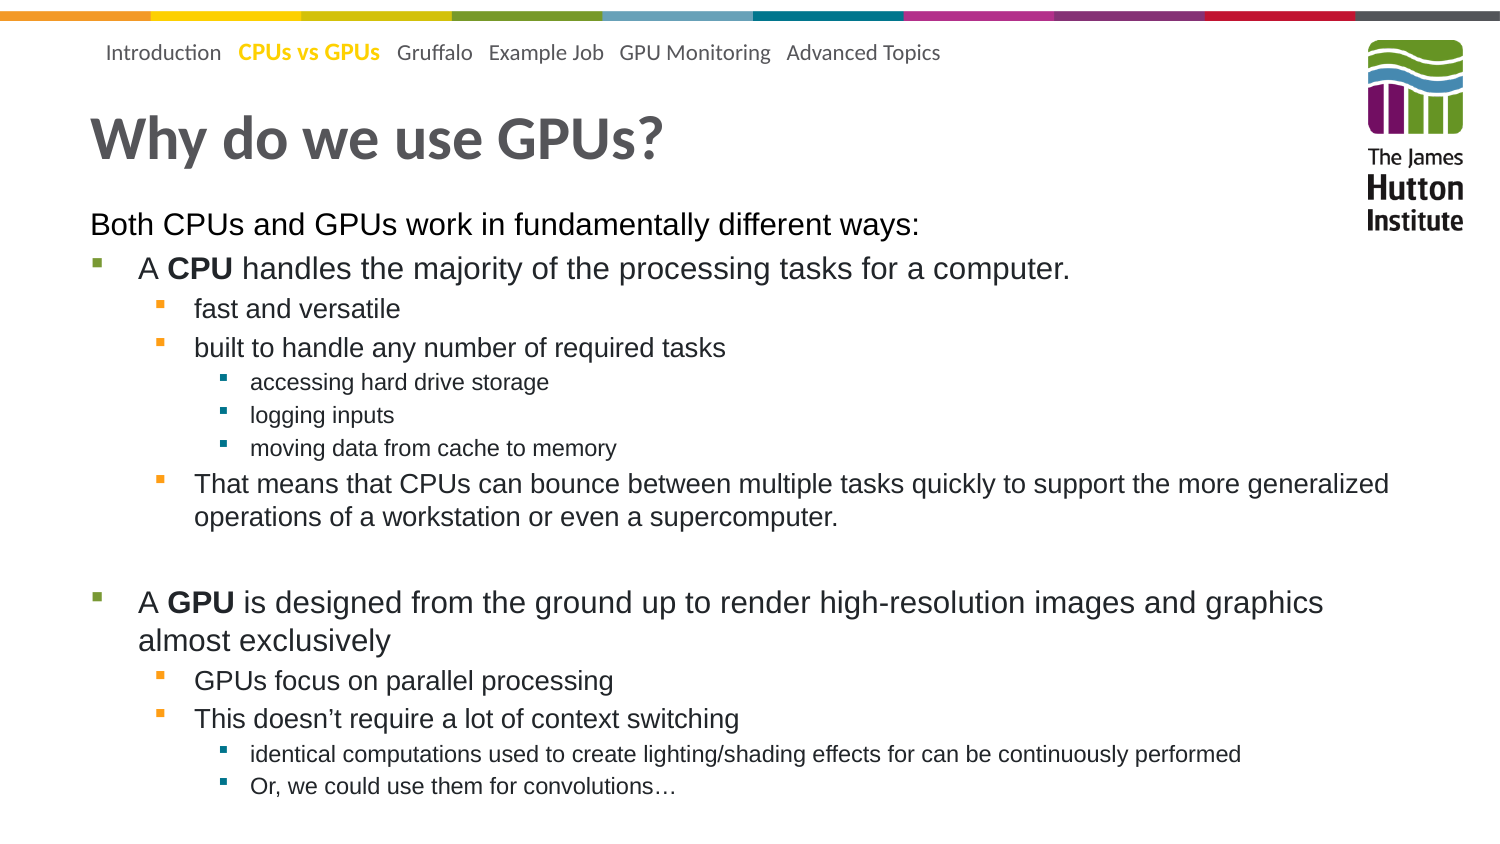

Introduction   CPUs vs GPUs   Gruffalo   Example Job   GPU Monitoring   Advanced Topics
# Why do we use GPUs?
Both CPUs and GPUs work in fundamentally different ways:
A CPU handles the majority of the processing tasks for a computer.
fast and versatile
built to handle any number of required tasks
accessing hard drive storage
logging inputs
moving data from cache to memory
That means that CPUs can bounce between multiple tasks quickly to support the more generalized operations of a workstation or even a supercomputer.

A GPU is designed from the ground up to render high-resolution images and graphics almost exclusively
GPUs focus on parallel processing
This doesn’t require a lot of context switching
identical computations used to create lighting/shading effects for can be continuously performed
Or, we could use them for convolutions…